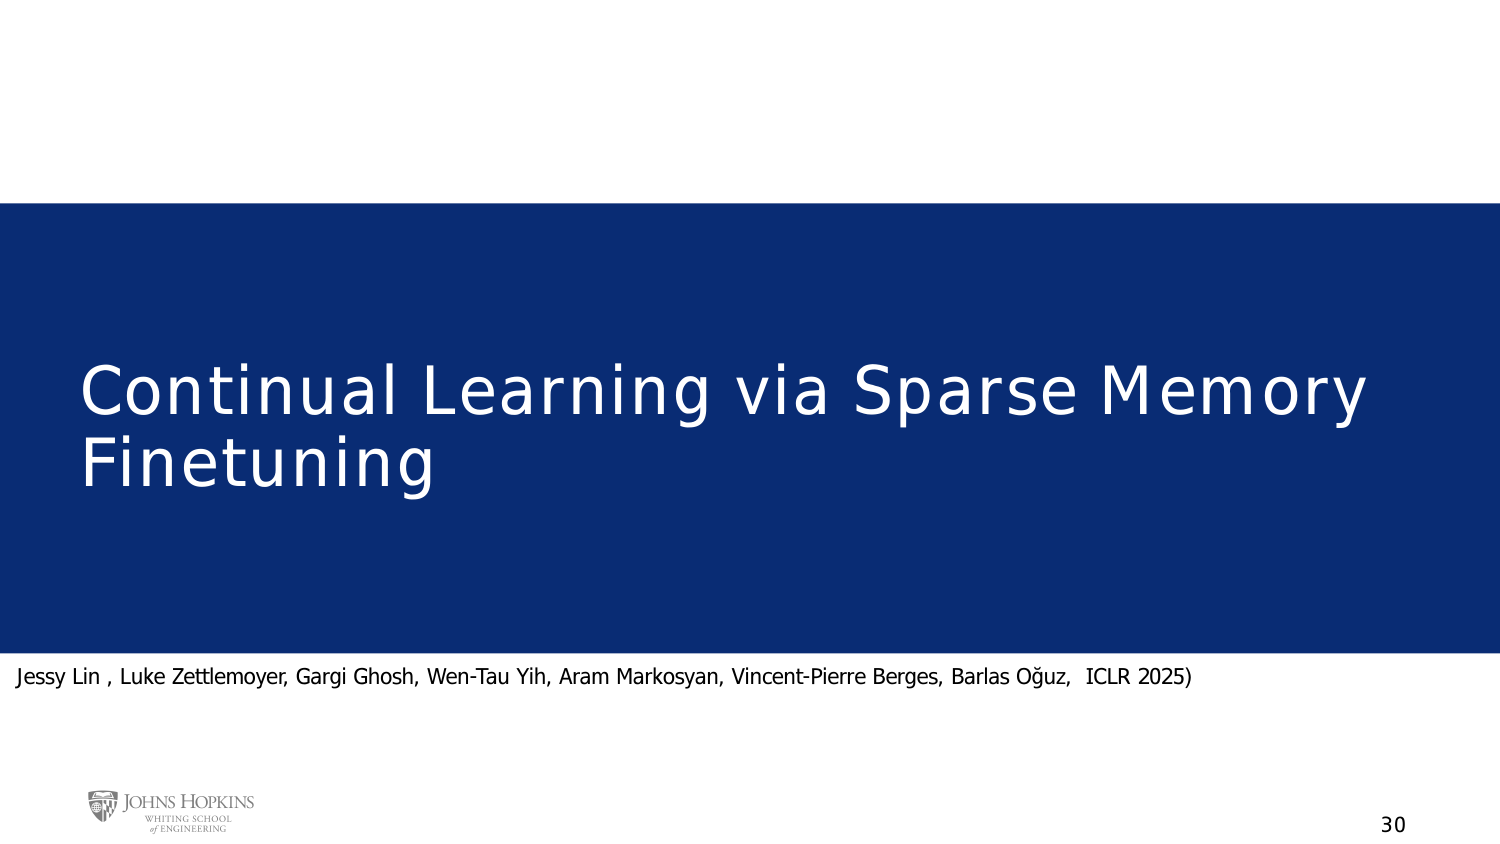

Continual Learning via Sparse Memory Finetuning
Jessy Lin , Luke Zettlemoyer, Gargi Ghosh, Wen-Tau Yih, Aram Markosyan, Vincent-Pierre Berges, Barlas Oğuz,  ICLR 2025)